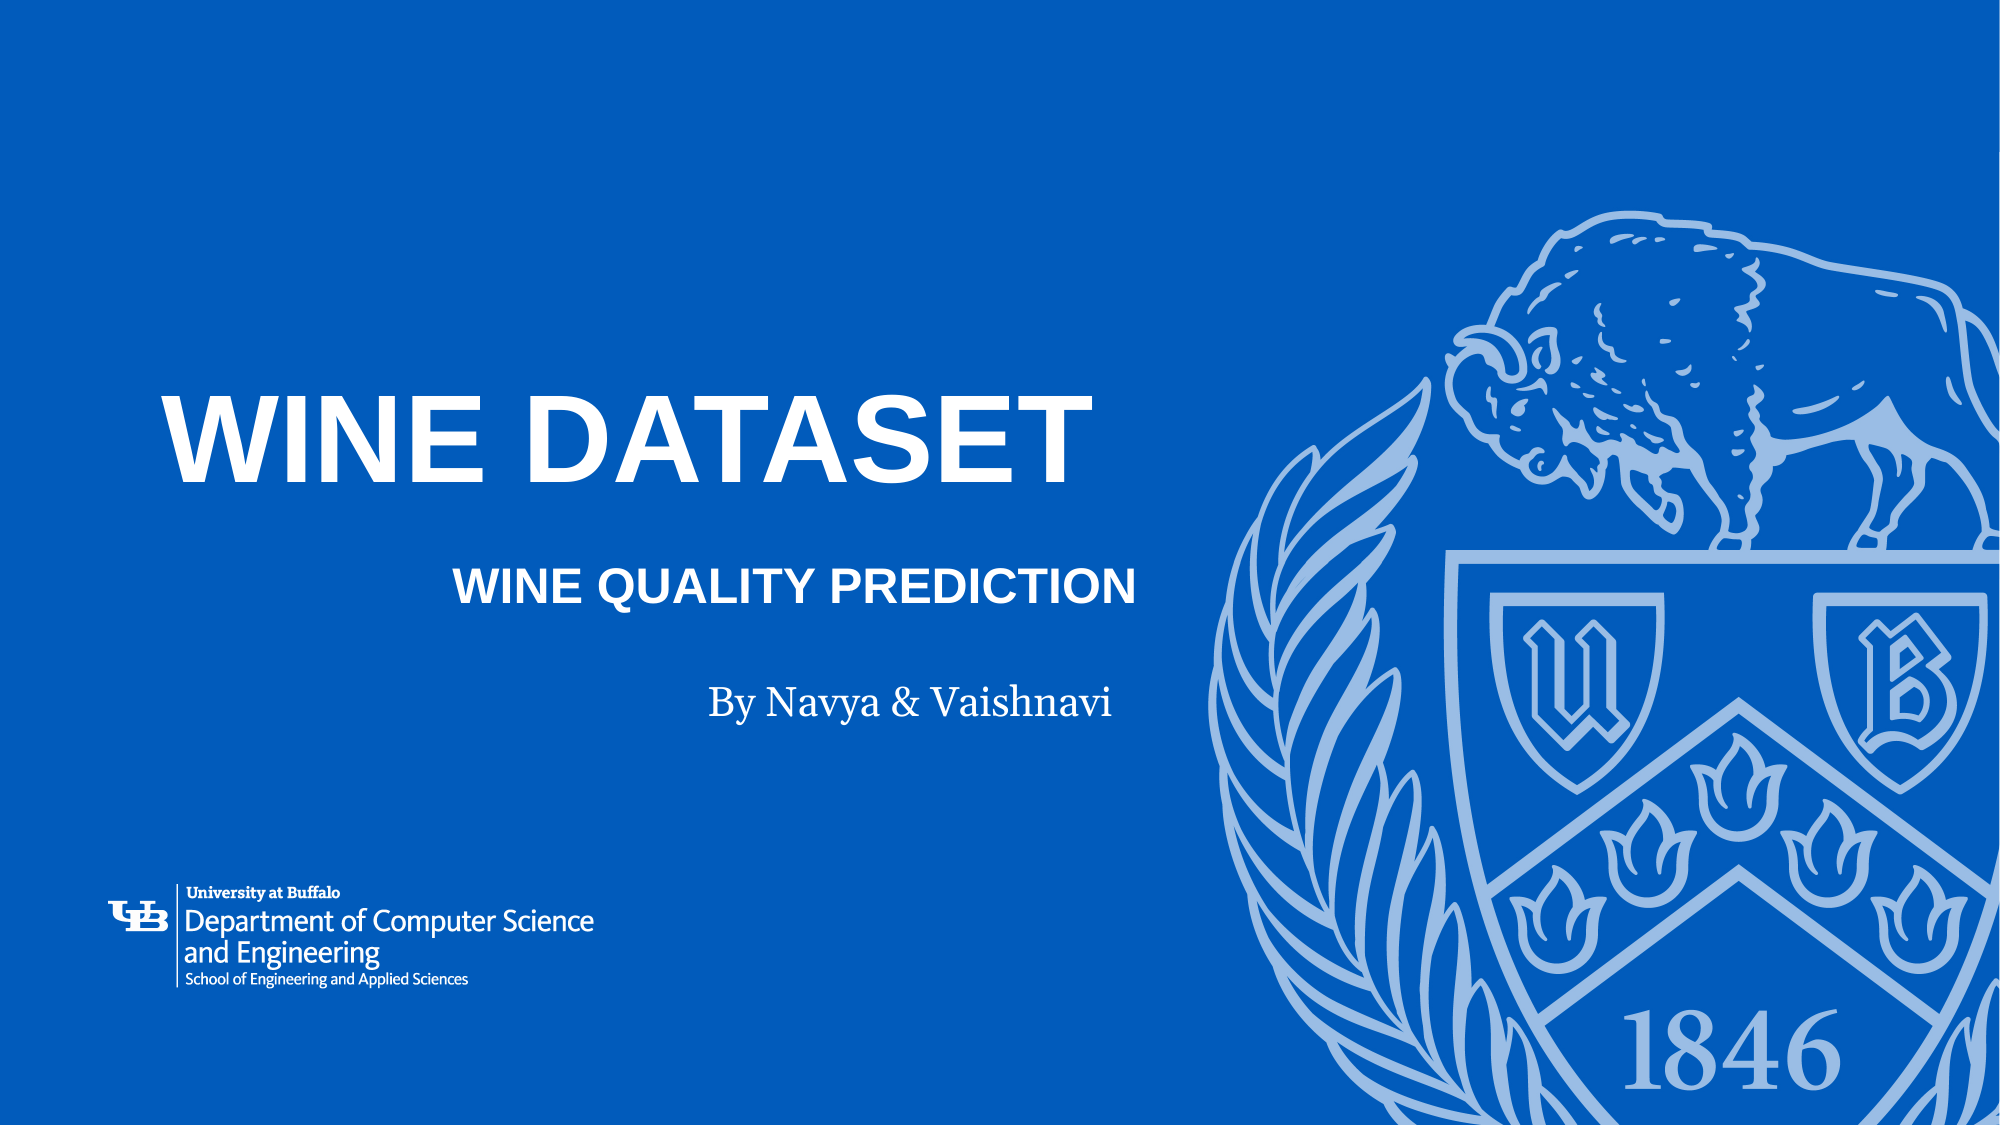

# Wine Dataset wine quality prediction
				By Navya & Vaishnavi